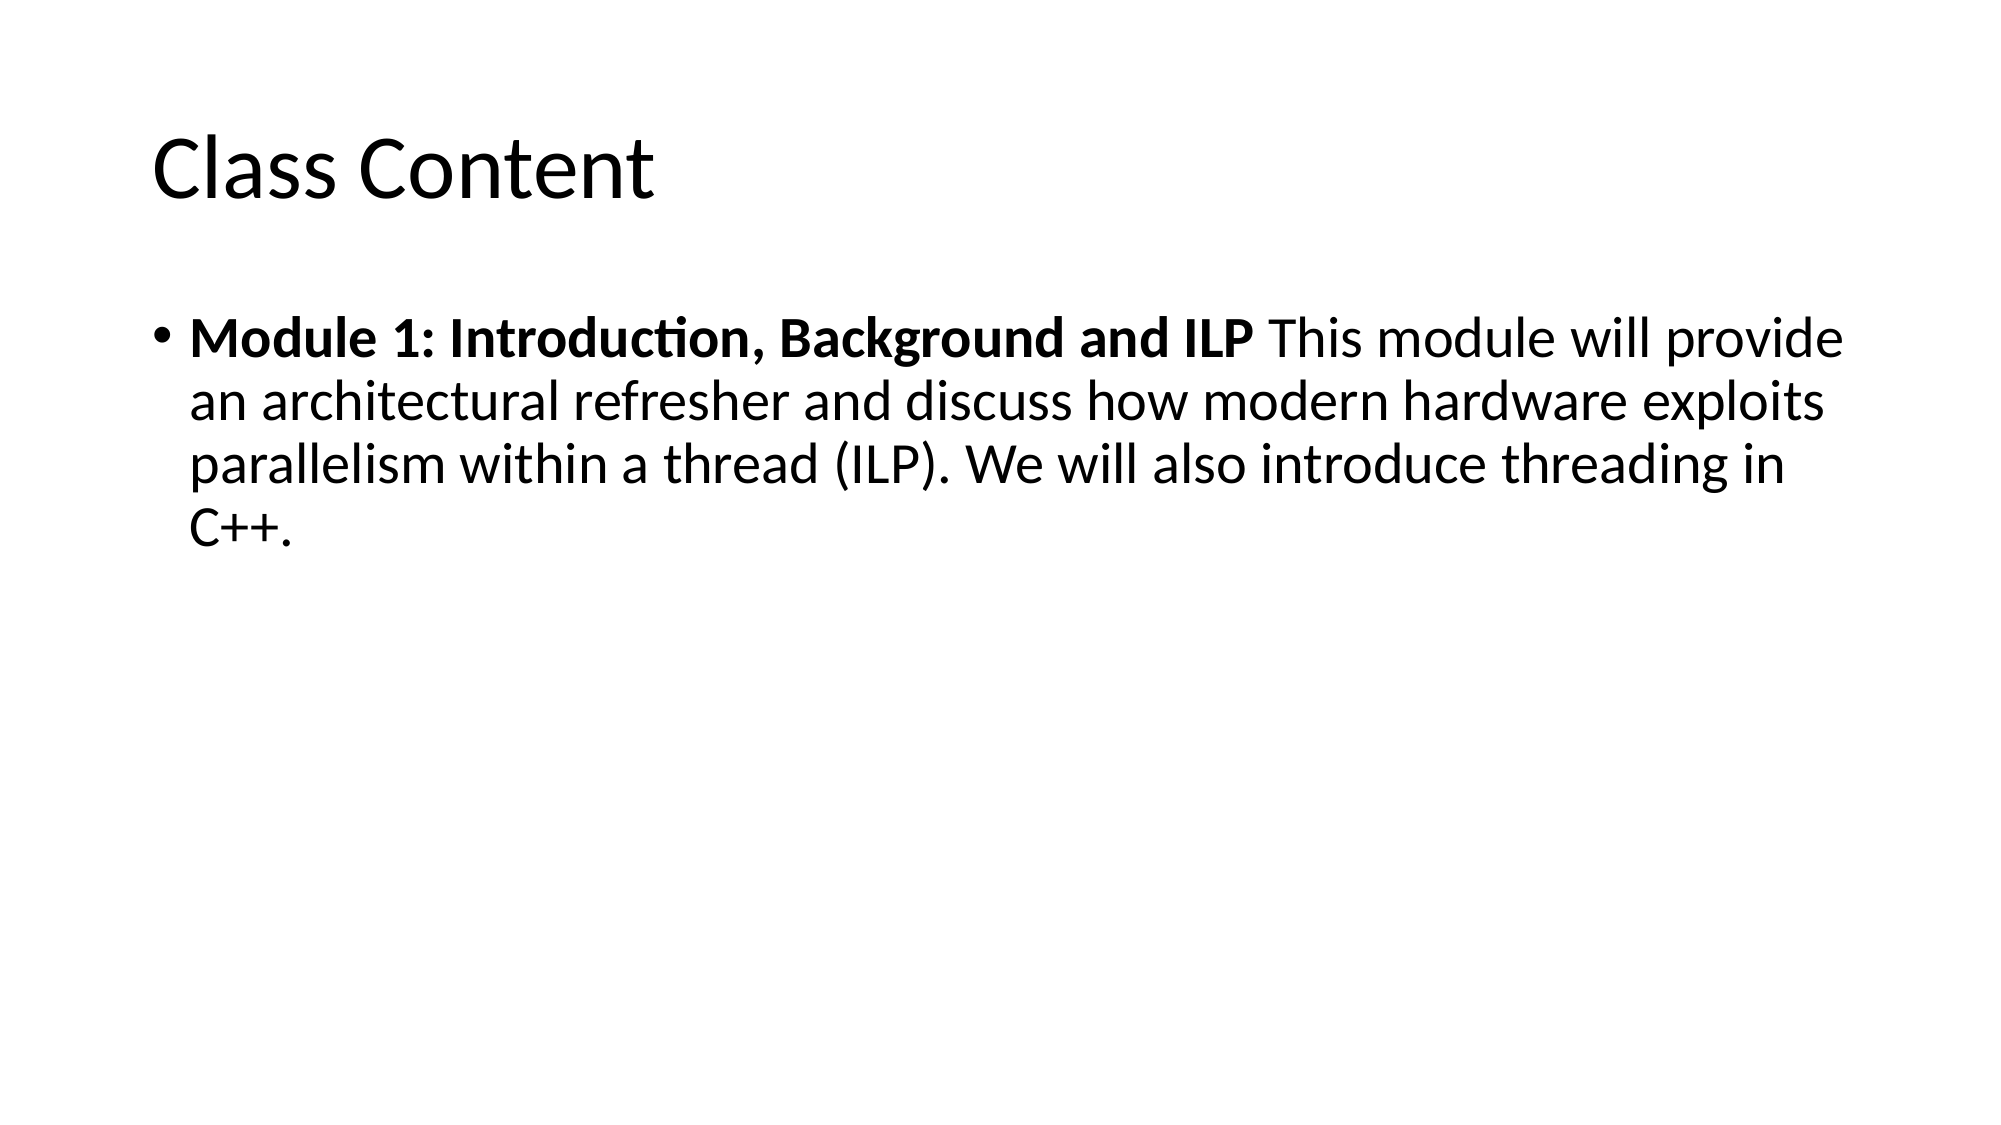

# Class Content
Module 1: Introduction, Background and ILP This module will provide an architectural refresher and discuss how modern hardware exploits parallelism within a thread (ILP). We will also introduce threading in C++.